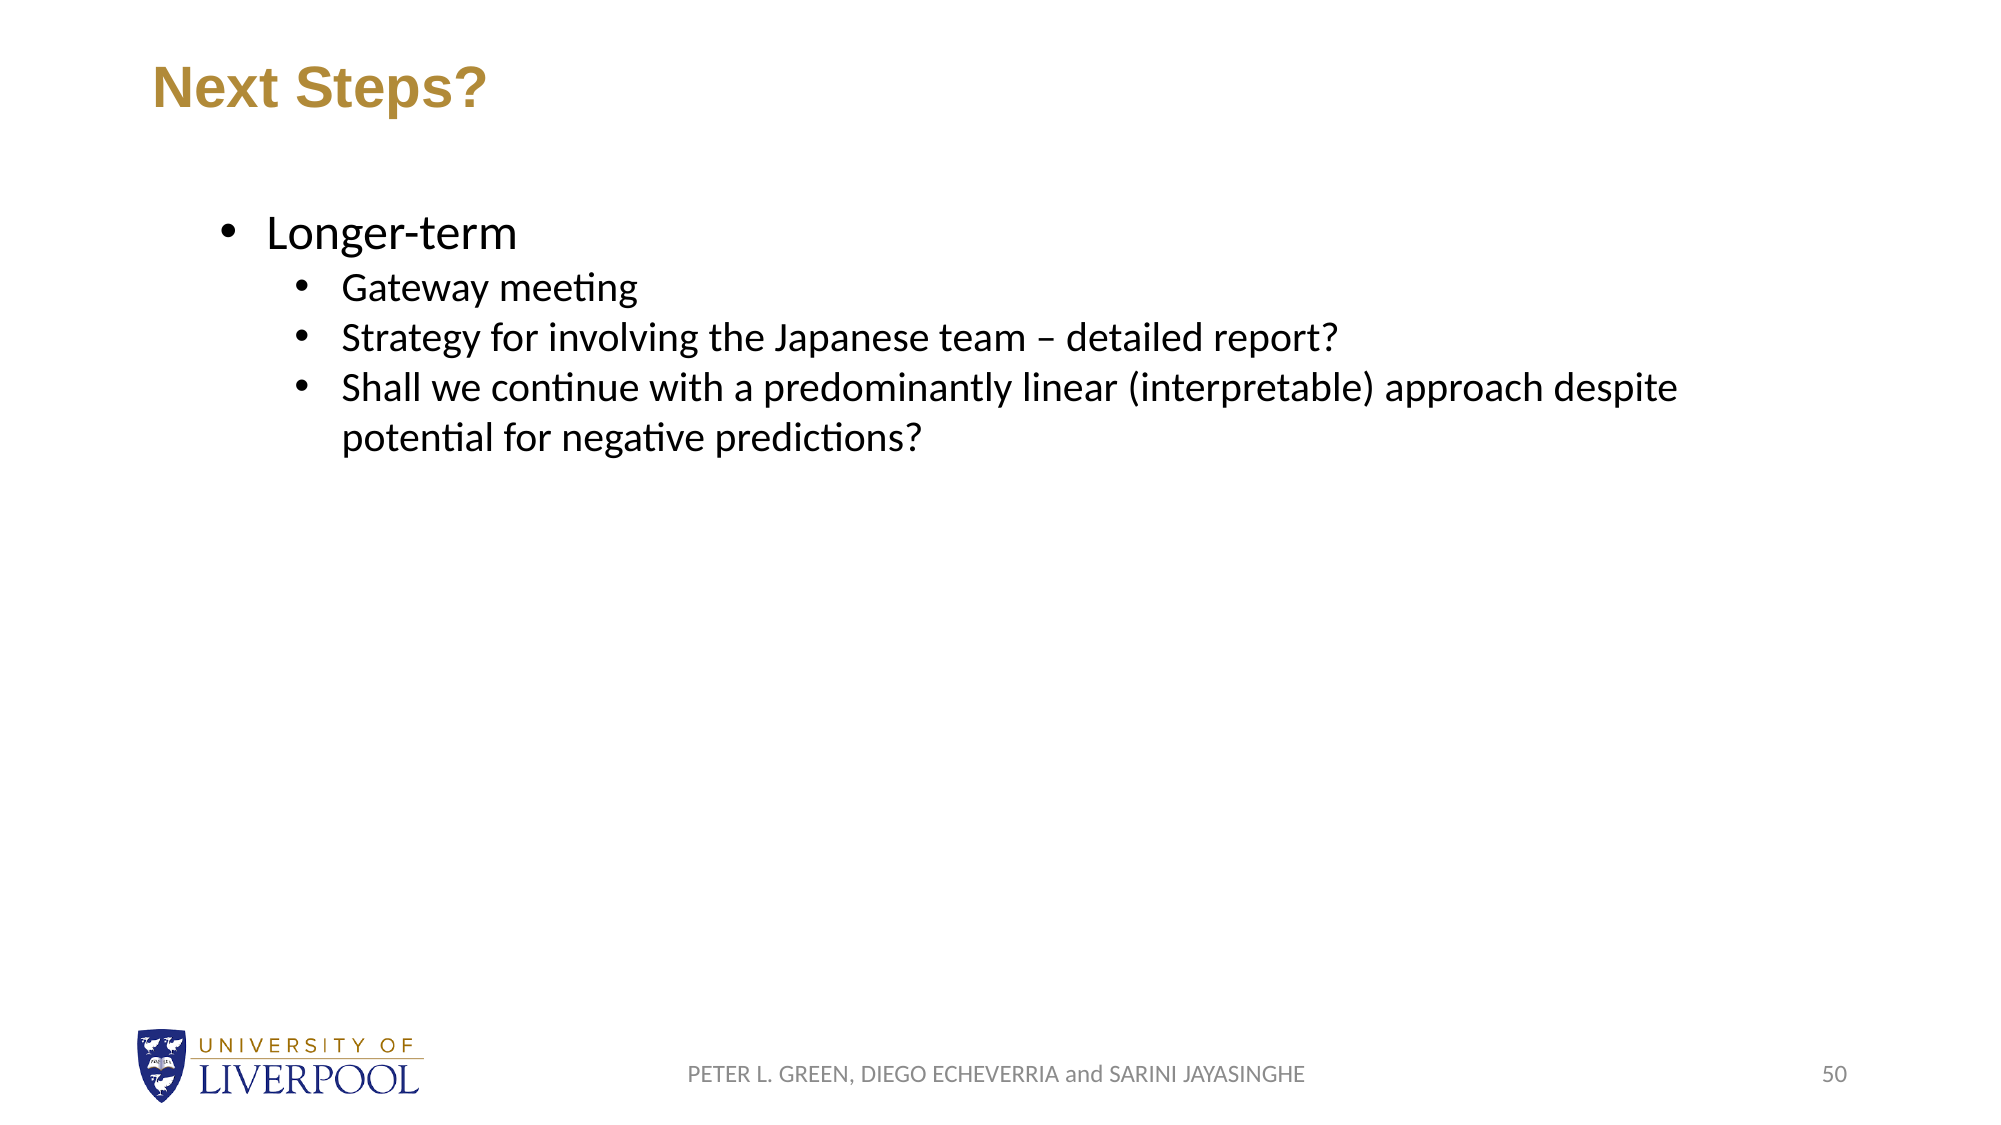

# Next Steps?
Longer-term
Gateway meeting
Strategy for involving the Japanese team – detailed report?
Shall we continue with a predominantly linear (interpretable) approach despite potential for negative predictions?
PETER L. GREEN, DIEGO ECHEVERRIA and SARINI JAYASINGHE
50